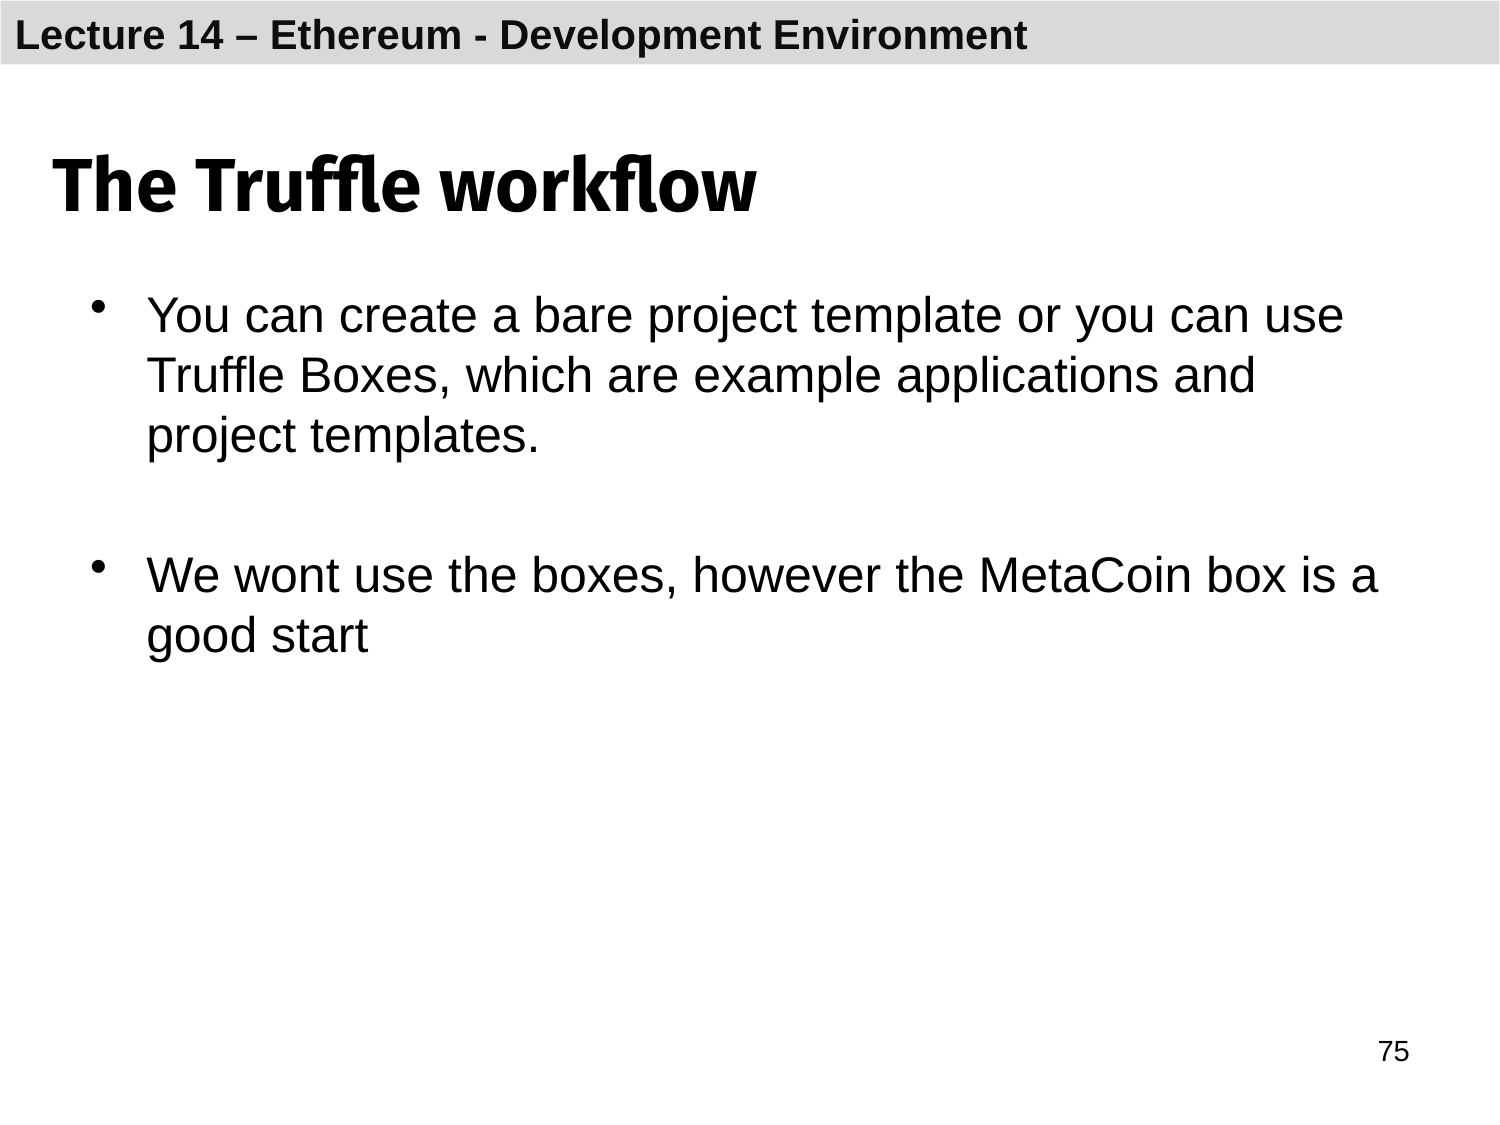

# The Truffle workflow
You can create a bare project template or you can use Truffle Boxes, which are example applications and project templates.

We wont use the boxes, however the MetaCoin box is a good start

75